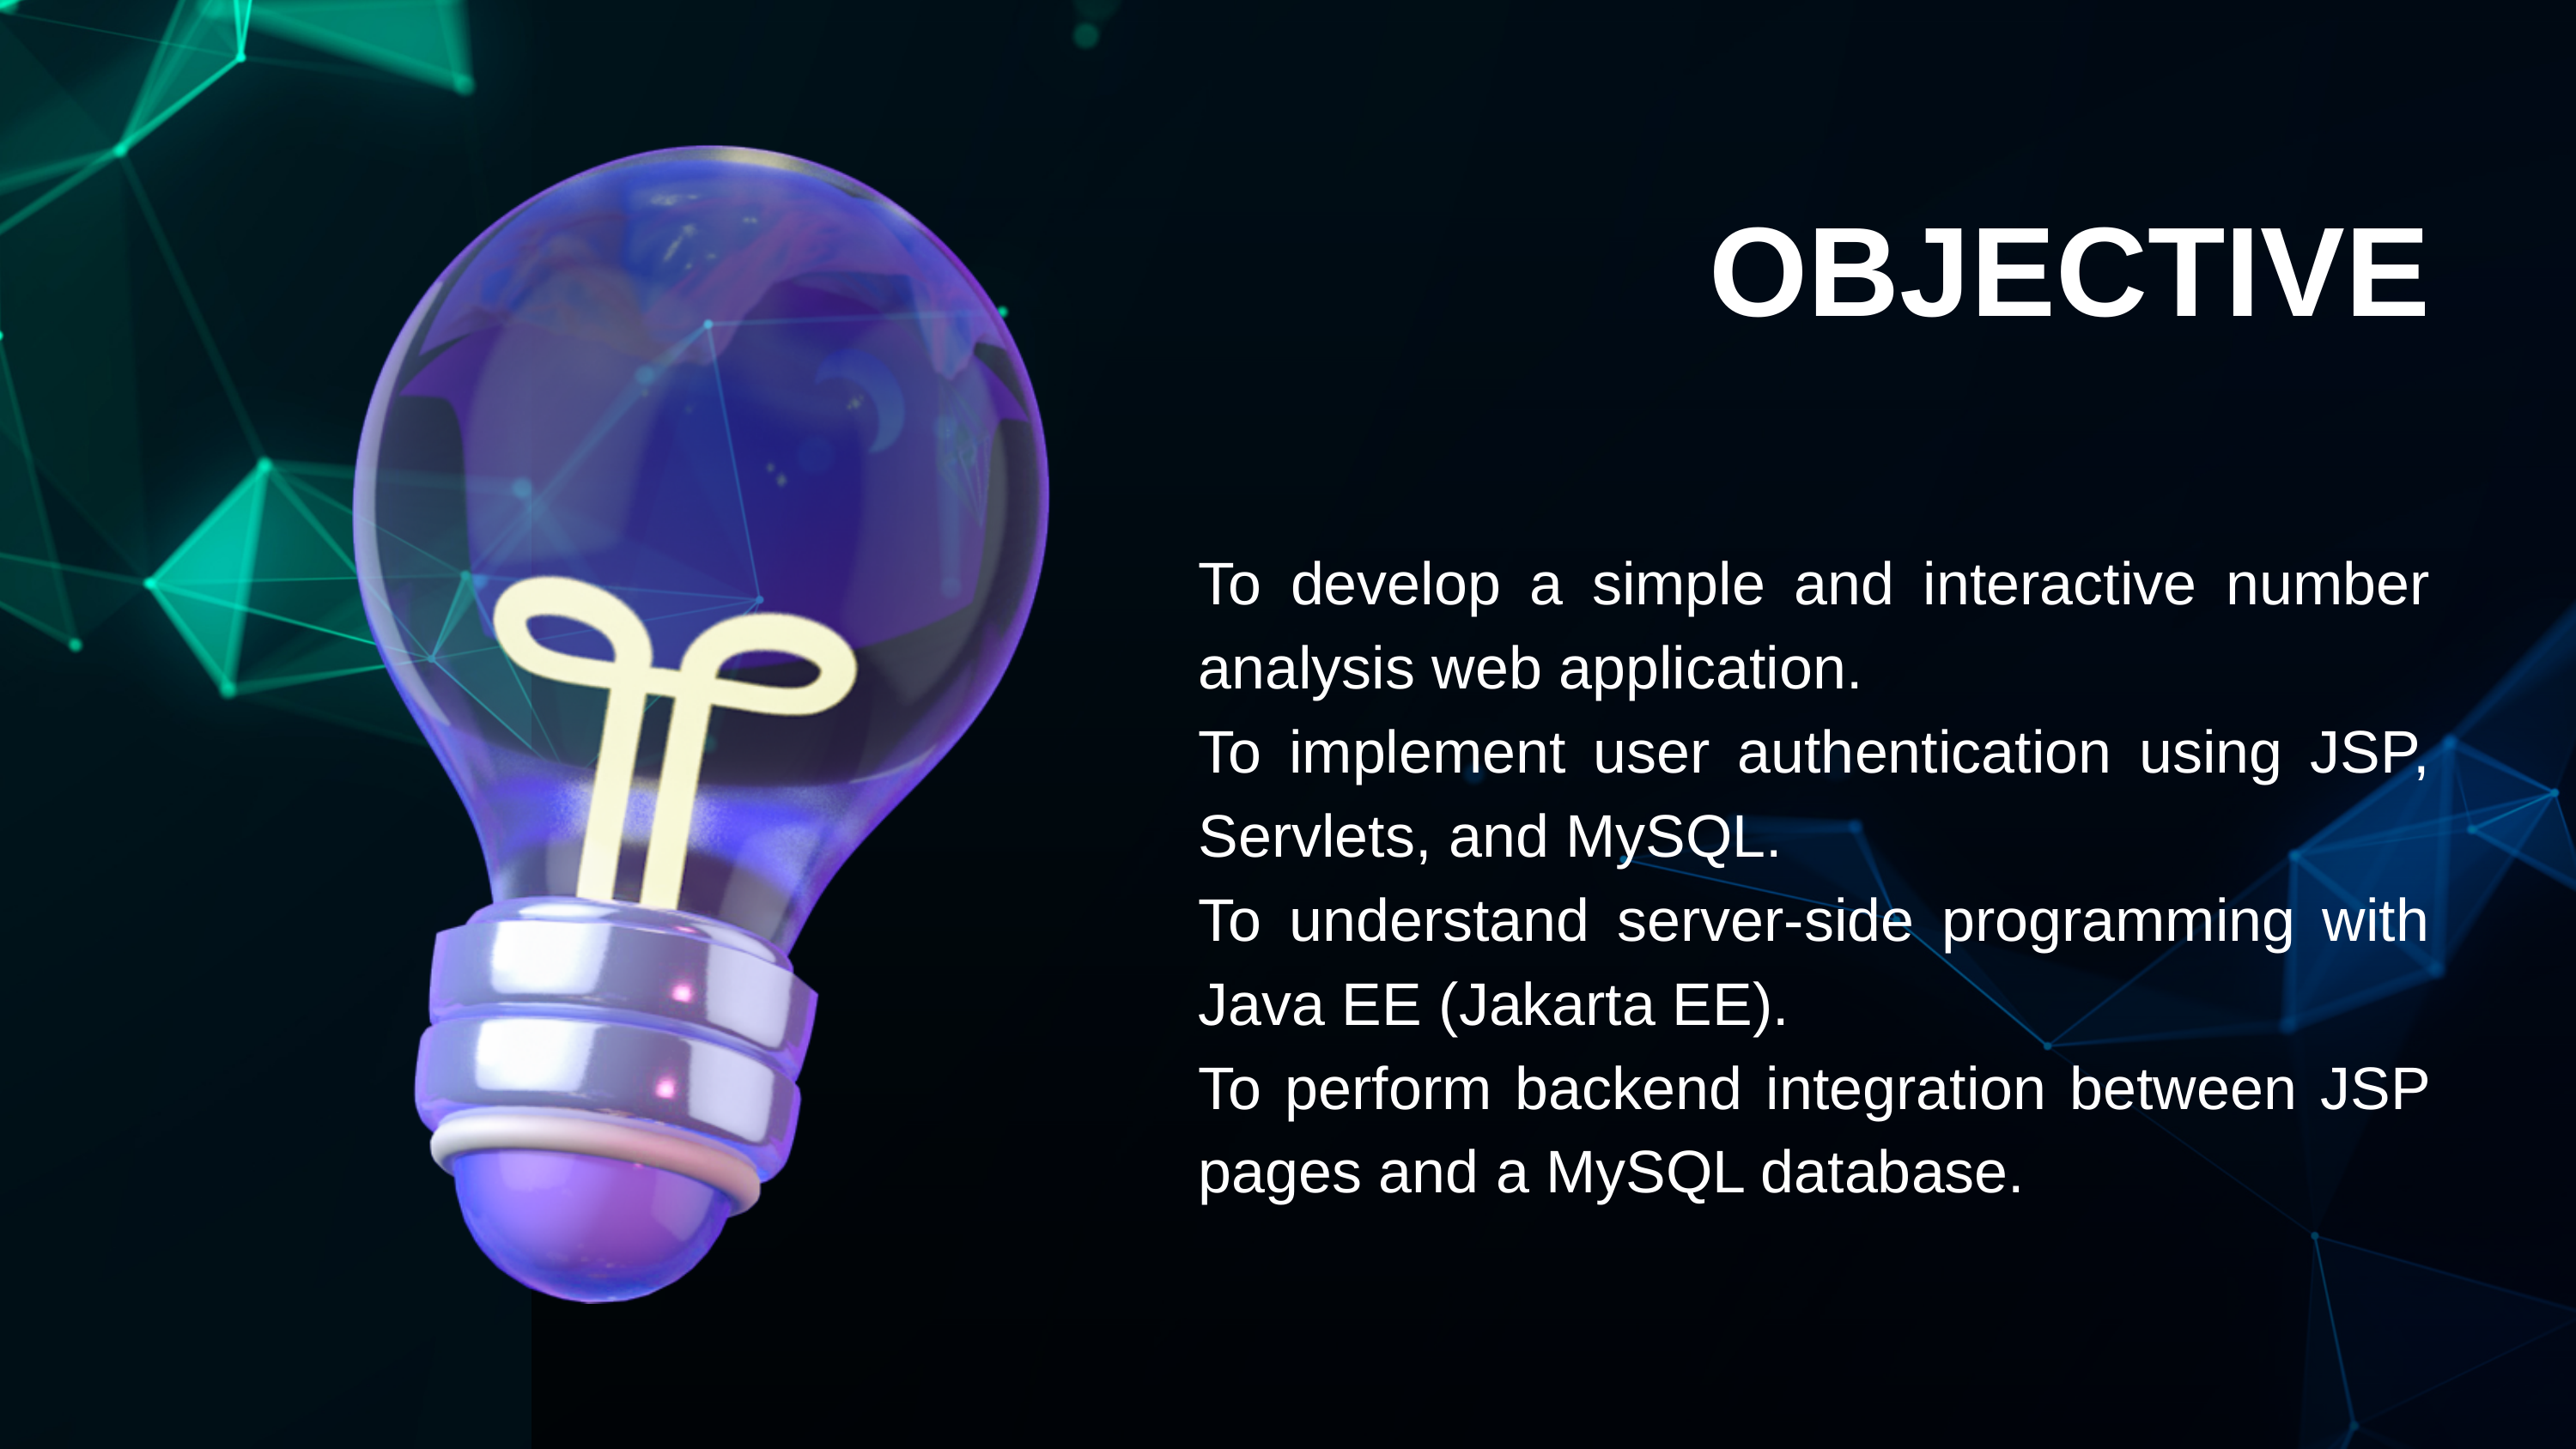

OBJECTIVE
To develop a simple and interactive number analysis web application.
To implement user authentication using JSP, Servlets, and MySQL.
To understand server-side programming with Java EE (Jakarta EE).
To perform backend integration between JSP pages and a MySQL database.